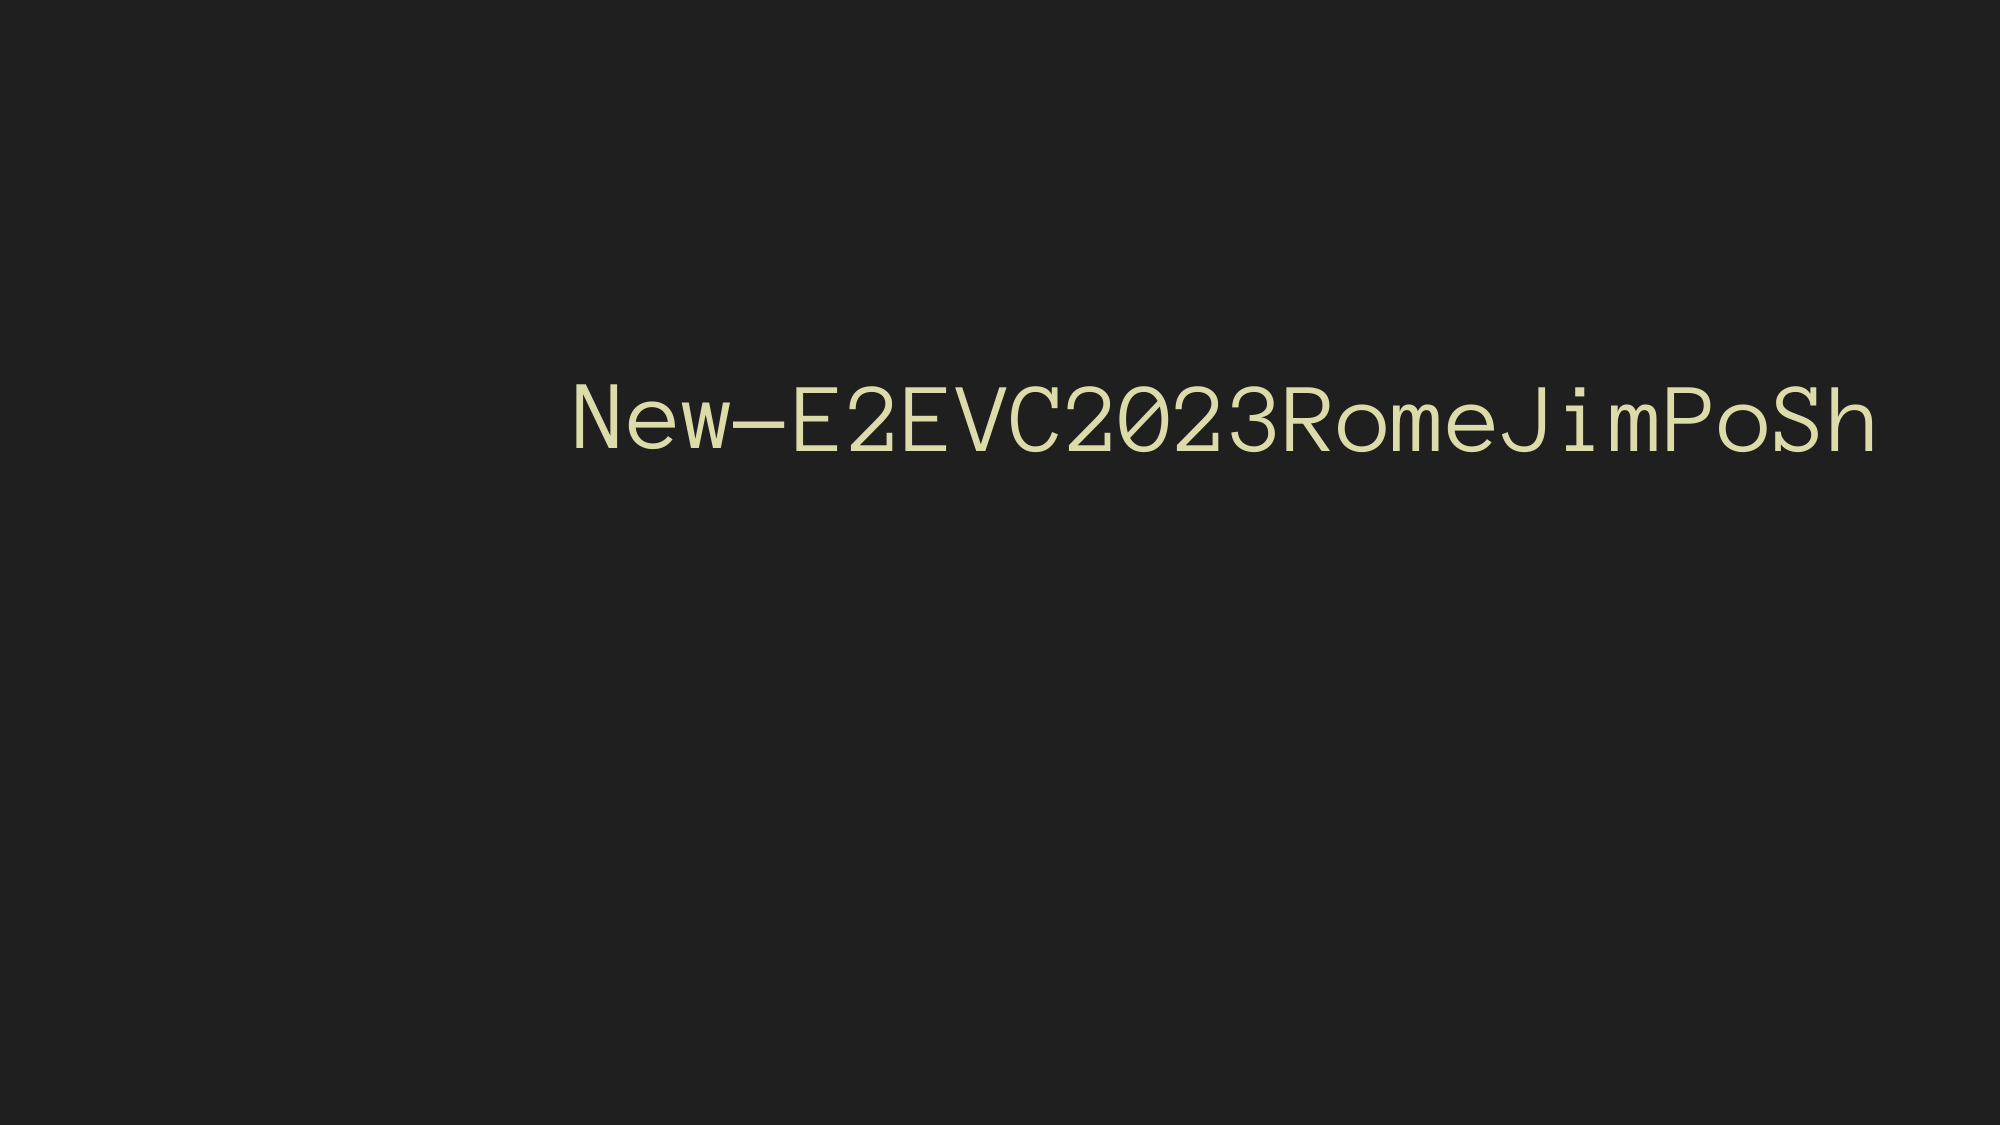

-E2EVC2023RomeJimPoSh
New
Clear
Close
Copy
Enter
Exit
Find
Format
Get
Hide
Join
Lock
Move
Open
Optimize
Push
Pop
Redo
Remove
Rename
Reset
Resize
Search
Select
Set
Show
Skip
Split
Step
Switch
Undo
Unlock
Watch
Connect
Disconnect
Read
Receive
Send
Write
Backup
Checkpoint
Compare
Compress
Convert
ConvertFrom
ConvertTo
Dismount
Edit
Expand
Export
Group
Import
Initialize
Limit
Merge
Mount
Out
Publish
Restore
Save
Sync
Unpublish
Update
Debug
Measure
Ping
Repair
Resolve
Test
Trace
Approve
Assert
Build
Complete
Confirm
Deny
Deploy
Disable
Enable
Install
Invoke
Register
Request
Restart
Resume
Start
Stop
Submit
Suspend
Uninstall
Unregister
Wait
Use
Block
Grant
Protect
Revoke
Unblock
Unprotect